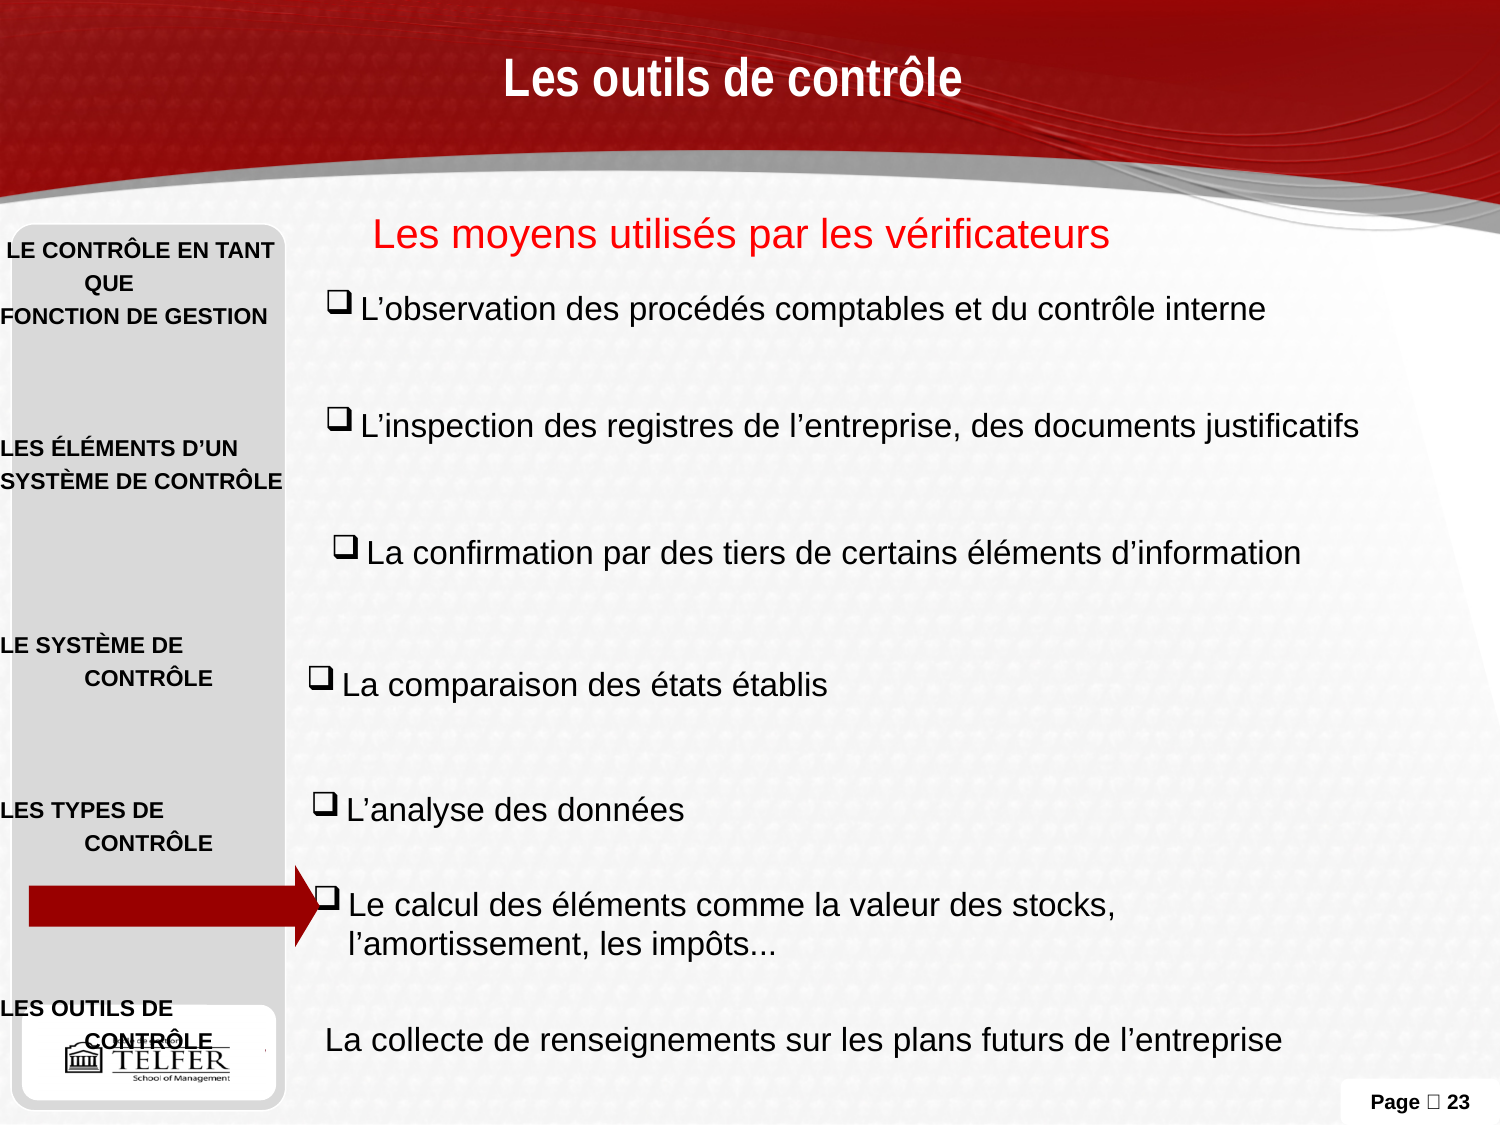

# Les outils de contrôle
Les moyens utilisés par les vérificateurs
 Le contrôle en tant que
fonction de gestion

Les éléments d’un
système de contrôle

Le système de contrôle

Les types de contrôle

Les outils de contrôle

L’observation des procédés comptables et du contrôle interne
L’inspection des registres de l’entreprise, des documents justificatifs
La confirmation par des tiers de certains éléments d’information
La comparaison des états établis
L’analyse des données

Le calcul des éléments comme la valeur des stocks, l’amortissement, les impôts...
La collecte de renseignements sur les plans futurs de l’entreprise